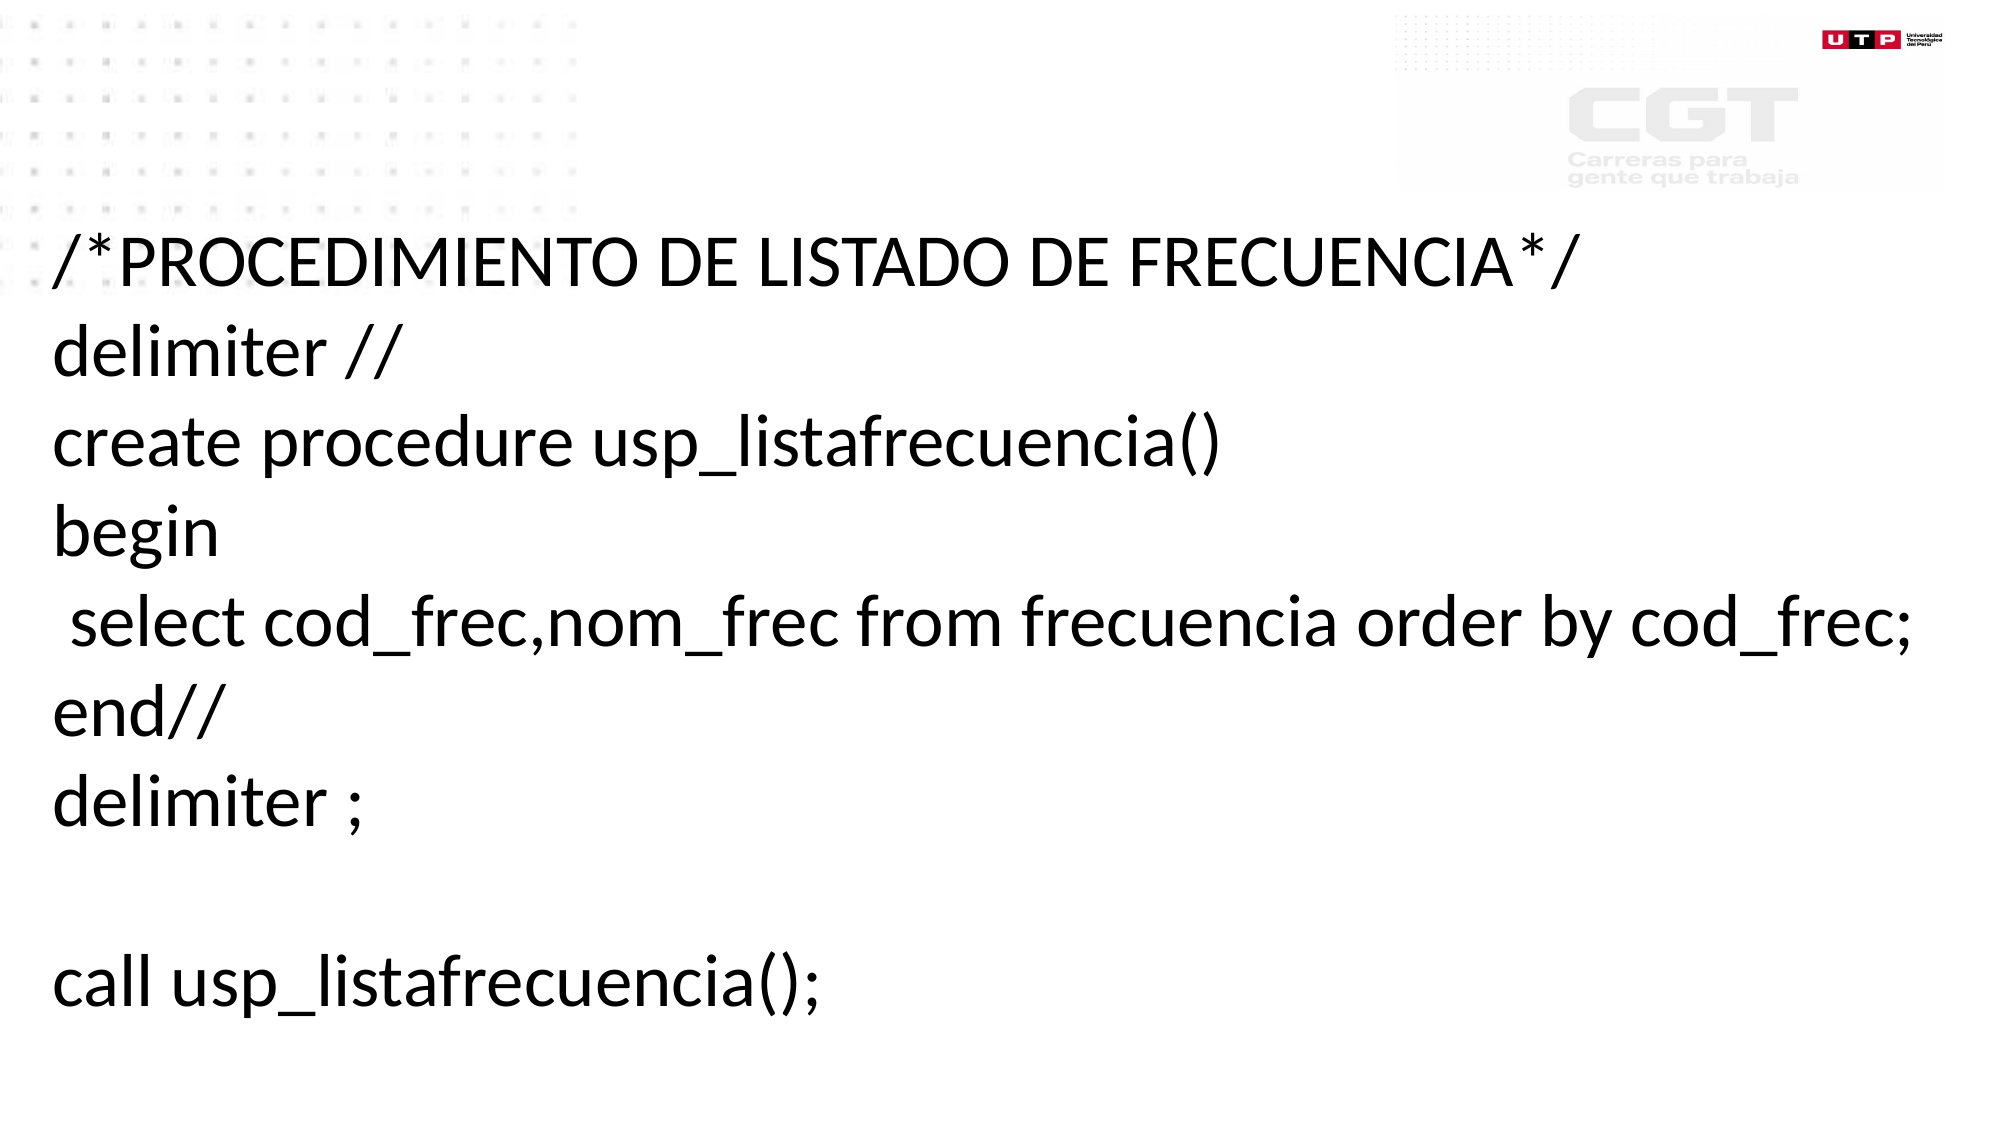

/*PROCEDIMIENTO DE LISTADO DE FRECUENCIA*/
delimiter //
create procedure usp_listafrecuencia()
begin
 select cod_frec,nom_frec from frecuencia order by cod_frec;
end//
delimiter ;

call usp_listafrecuencia();